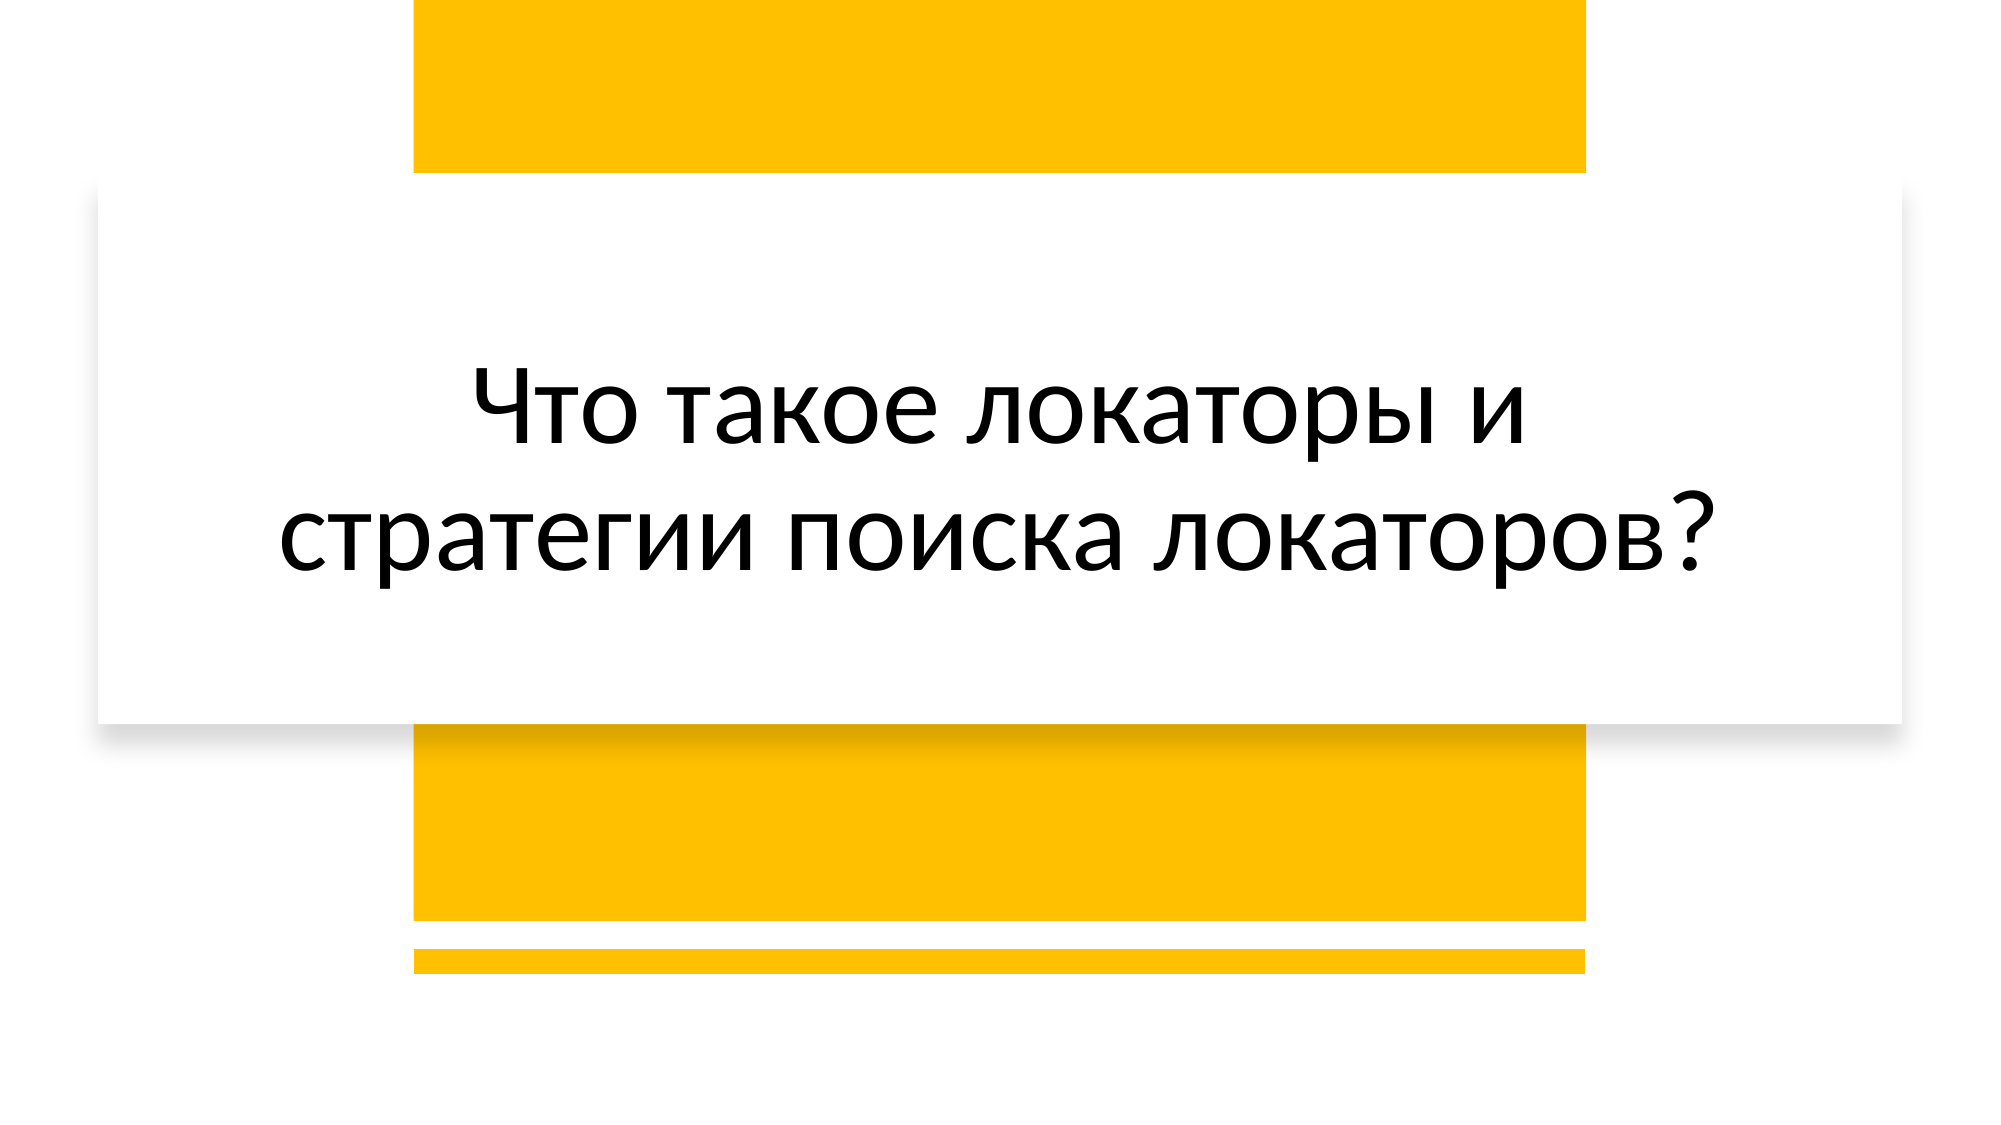

# Что такое локаторы и стратегии поиска локаторов?